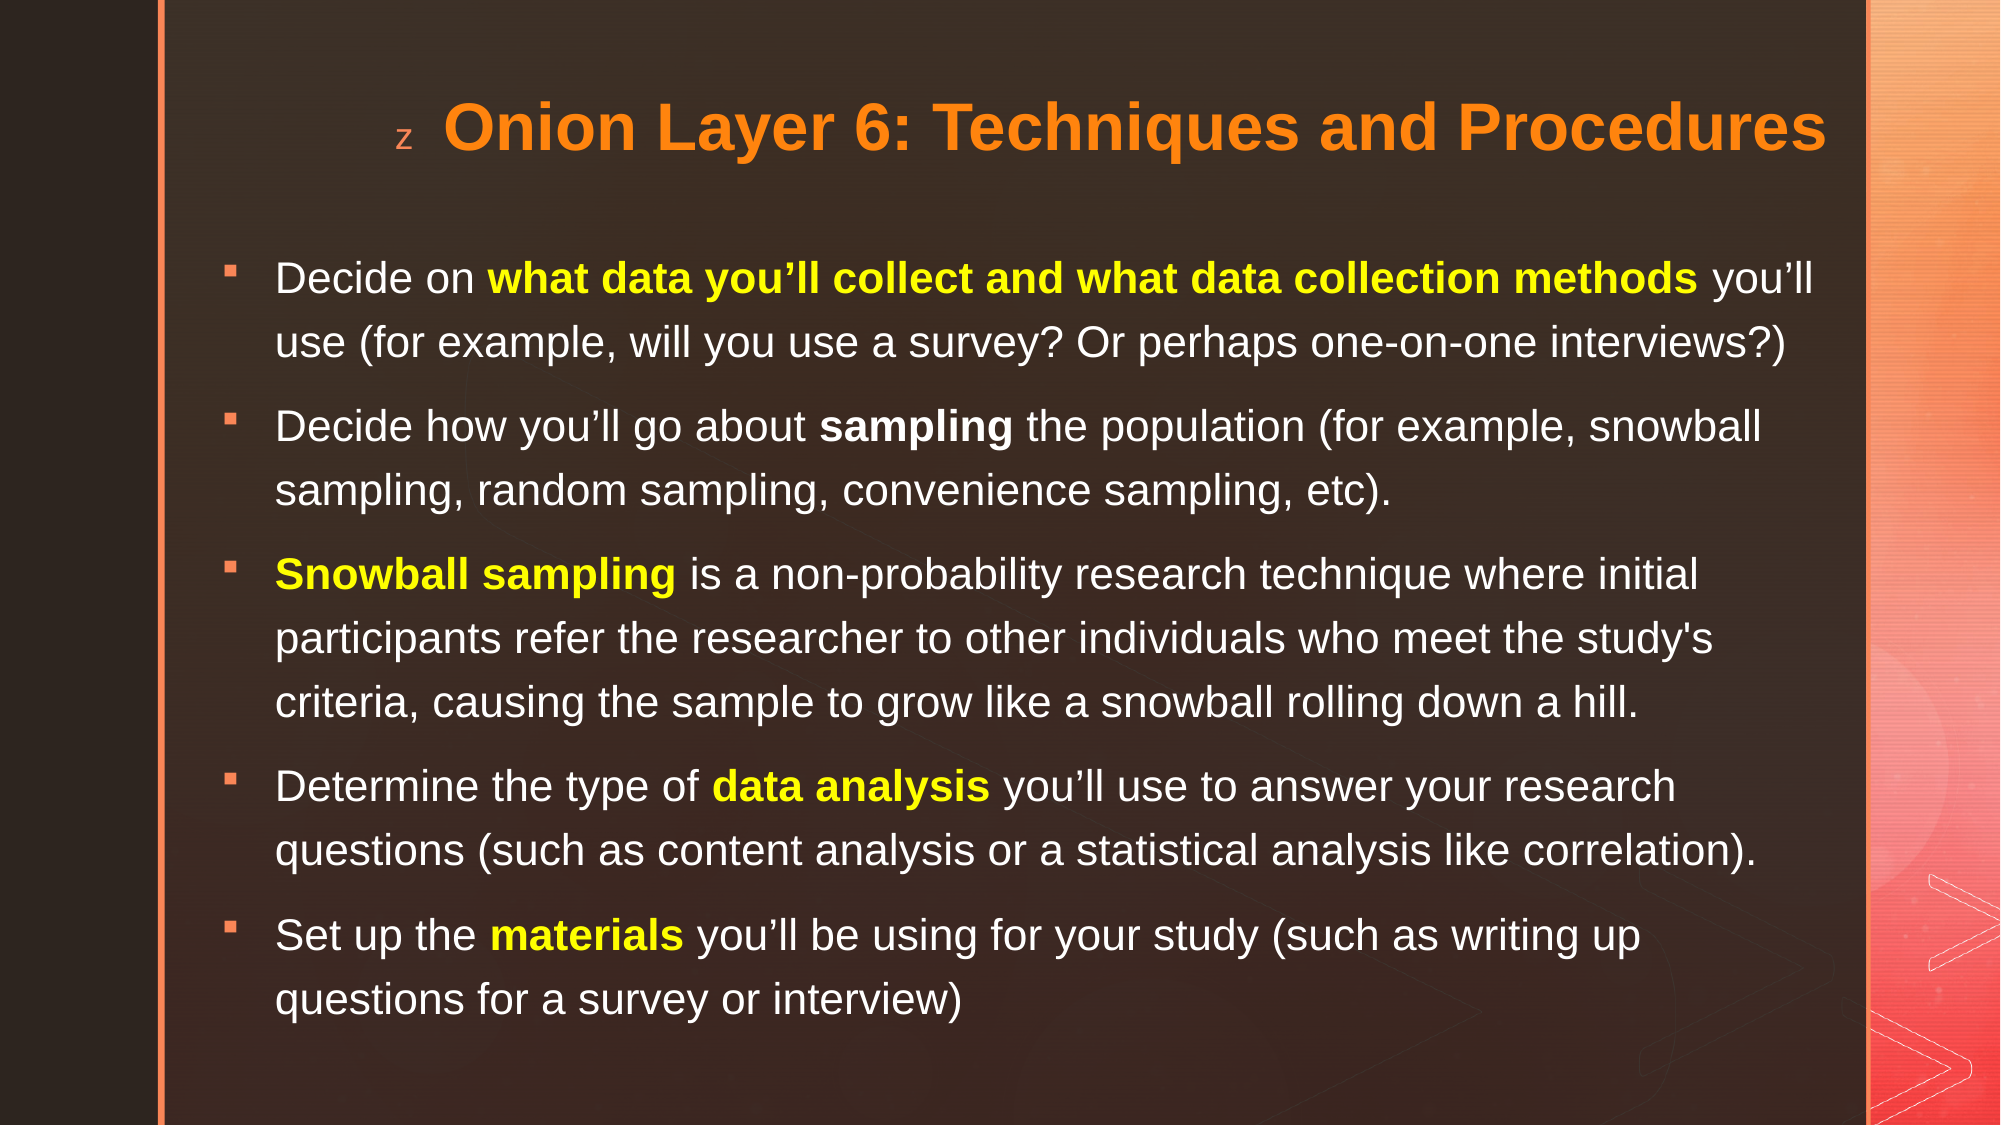

# Onion Layer 6: Techniques and Procedures
Decide on what data you’ll collect and what data collection methods you’ll use (for example, will you use a survey? Or perhaps one-on-one interviews?)
Decide how you’ll go about sampling the population (for example, snowball sampling, random sampling, convenience sampling, etc).
Snowball sampling is a non-probability research technique where initial participants refer the researcher to other individuals who meet the study's criteria, causing the sample to grow like a snowball rolling down a hill.
Determine the type of data analysis you’ll use to answer your research questions (such as content analysis or a statistical analysis like correlation).
Set up the materials you’ll be using for your study (such as writing up questions for a survey or interview)